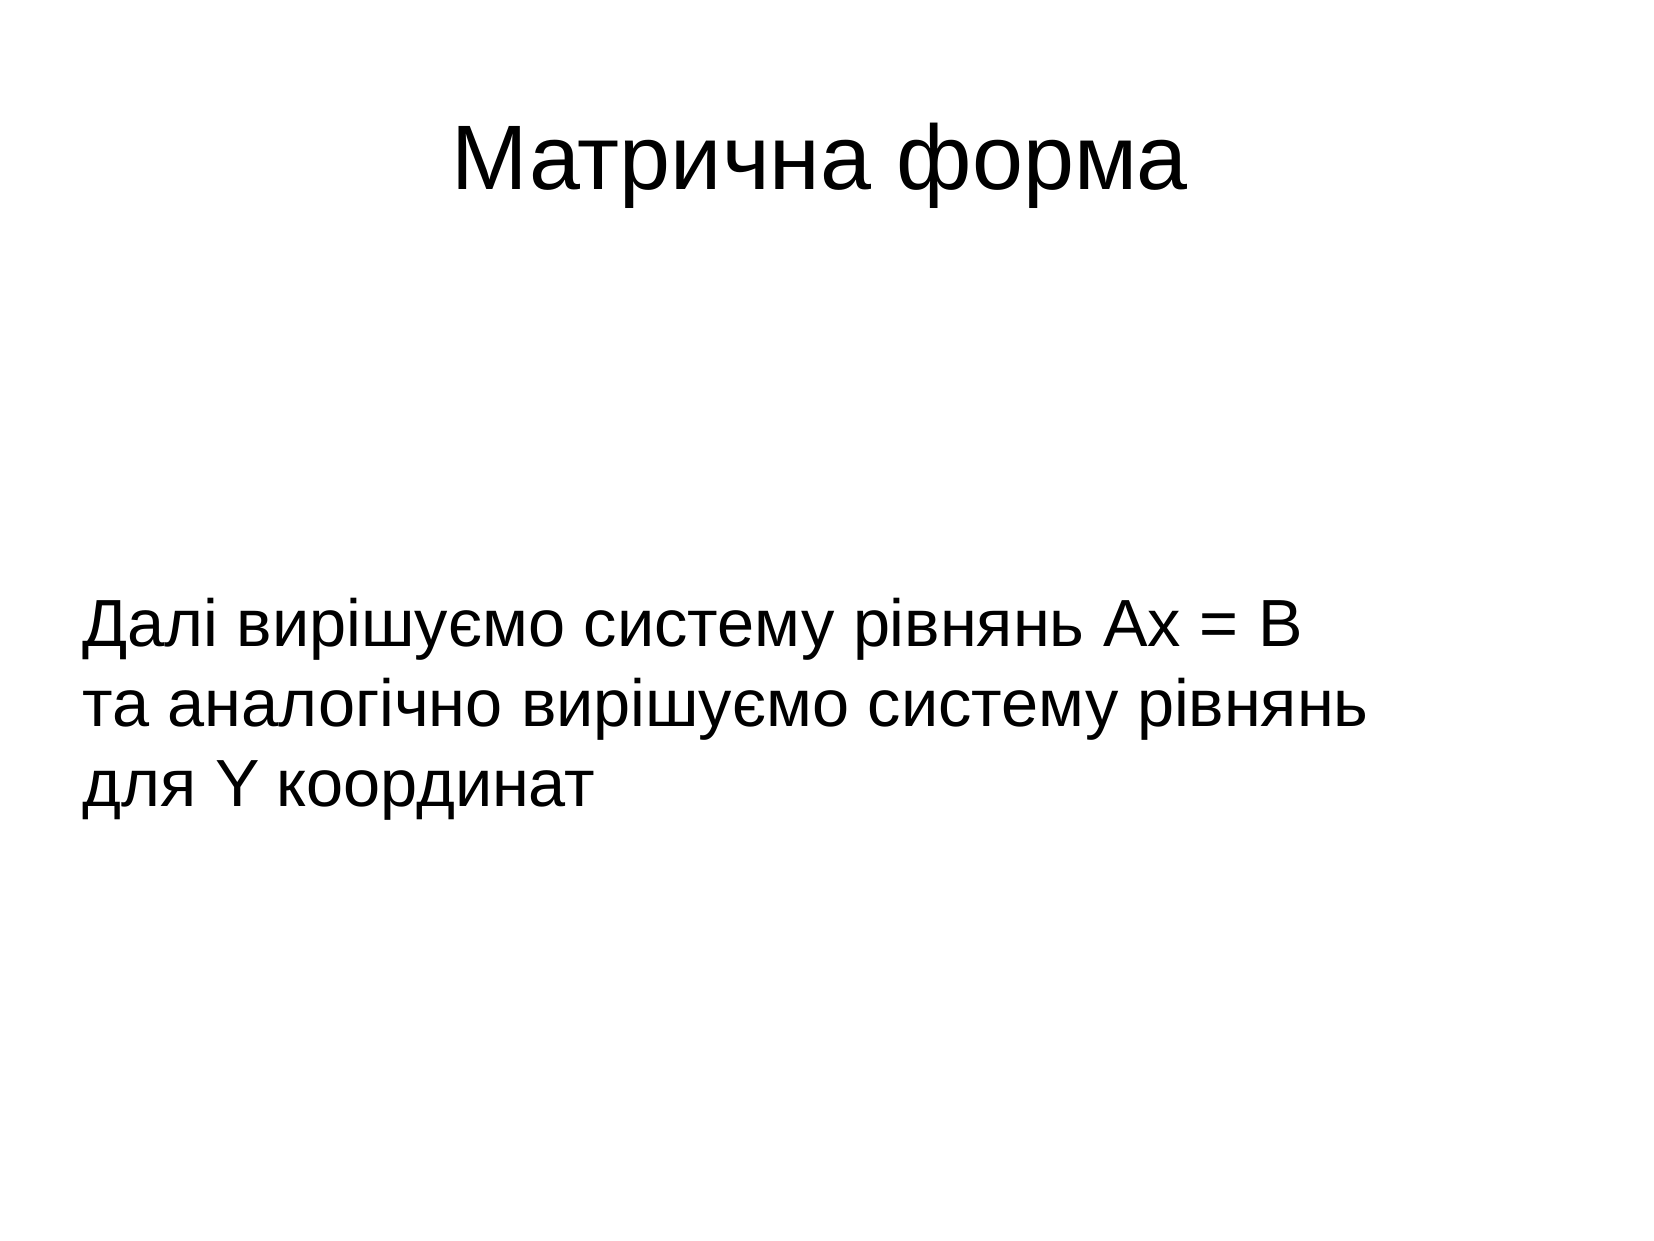

Матрична форма
Далі вирішуємо систему рівнянь Ax = B
та аналогічно вирішуємо систему рівнянь
для Y координат